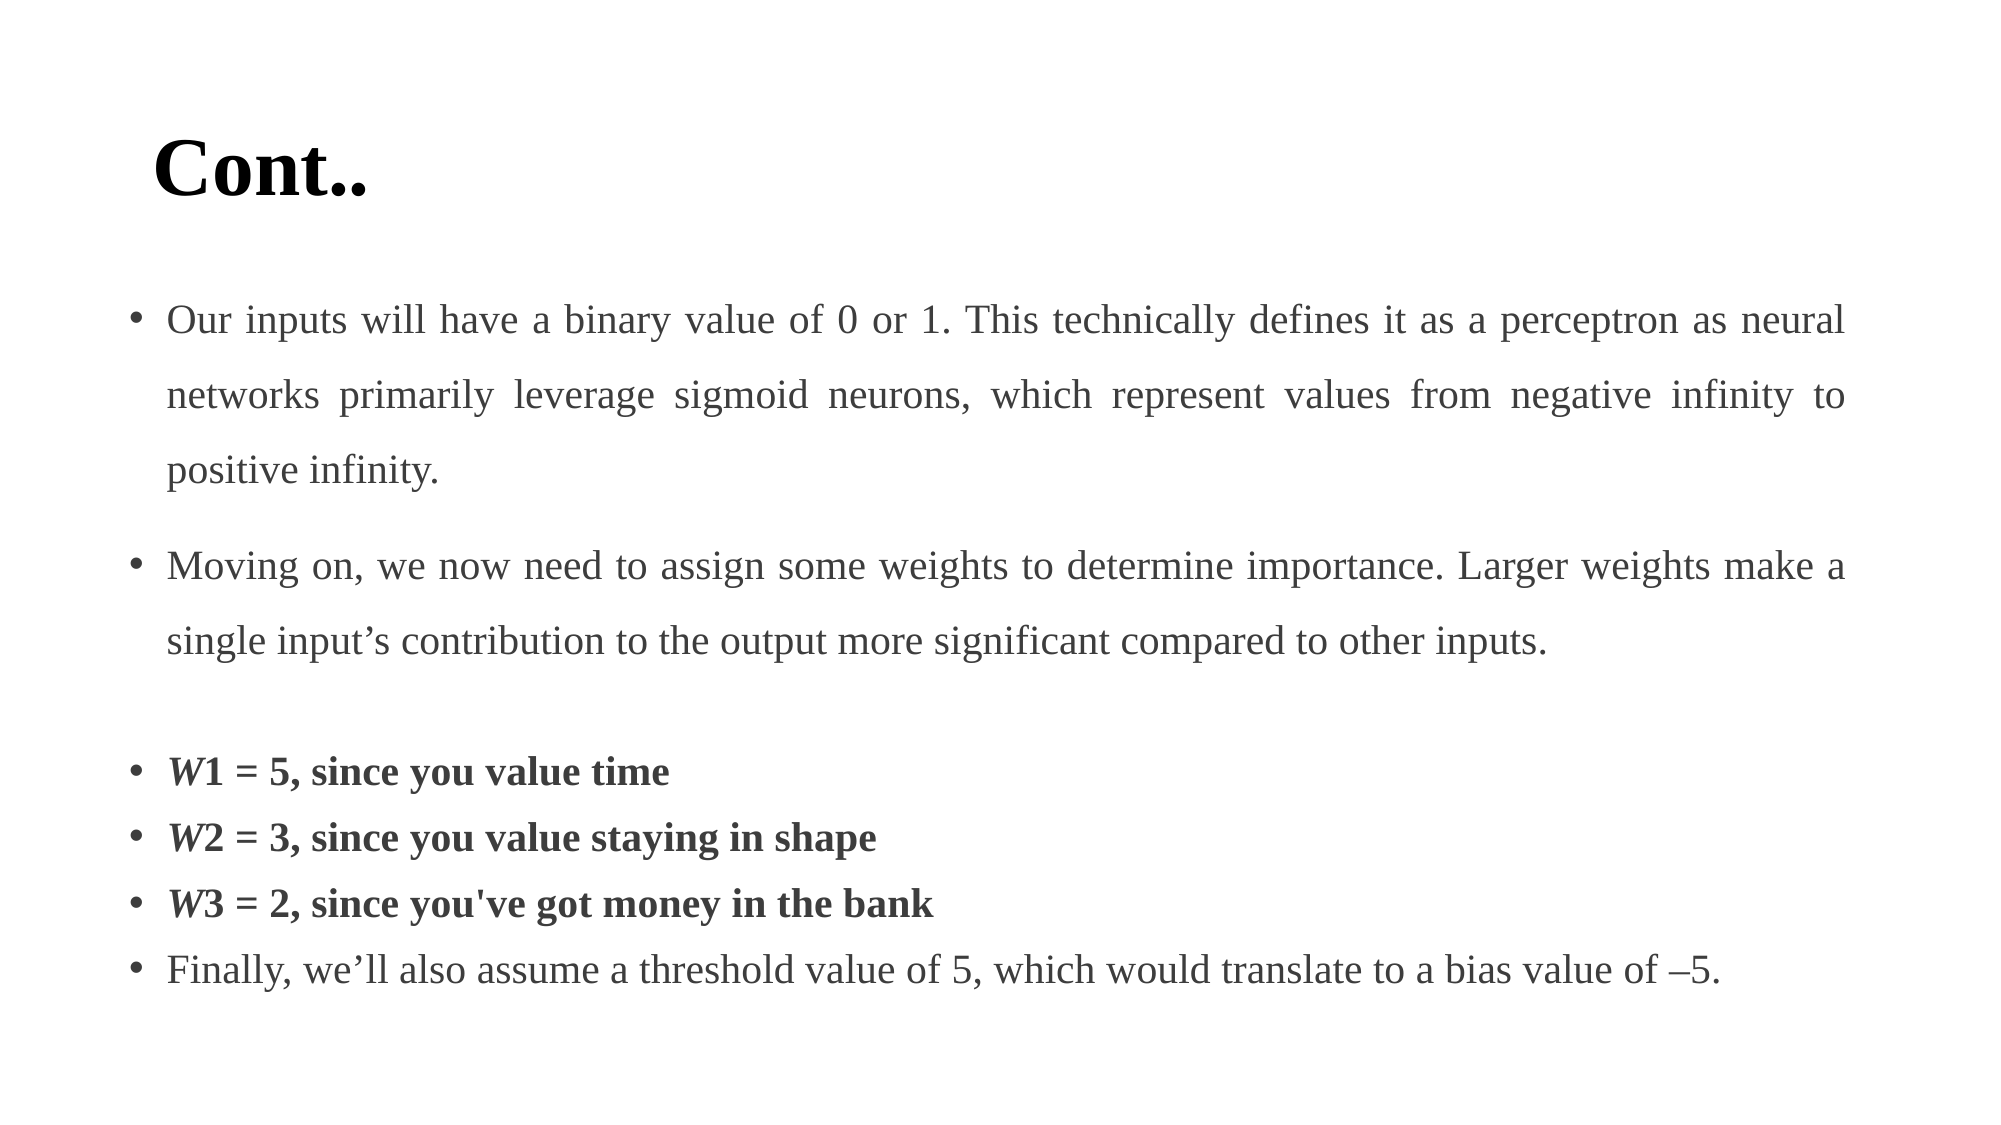

# Cont..
Our inputs will have a binary value of 0 or 1. This technically defines it as a perceptron as neural networks primarily leverage sigmoid neurons, which represent values from negative infinity to positive infinity.
Moving on, we now need to assign some weights to determine importance. Larger weights make a single input’s contribution to the output more significant compared to other inputs.

W1 = 5, since you value time
W2 = 3, since you value staying in shape
W3 = 2, since you've got money in the bank
Finally, we’ll also assume a threshold value of 5, which would translate to a bias value of –5.